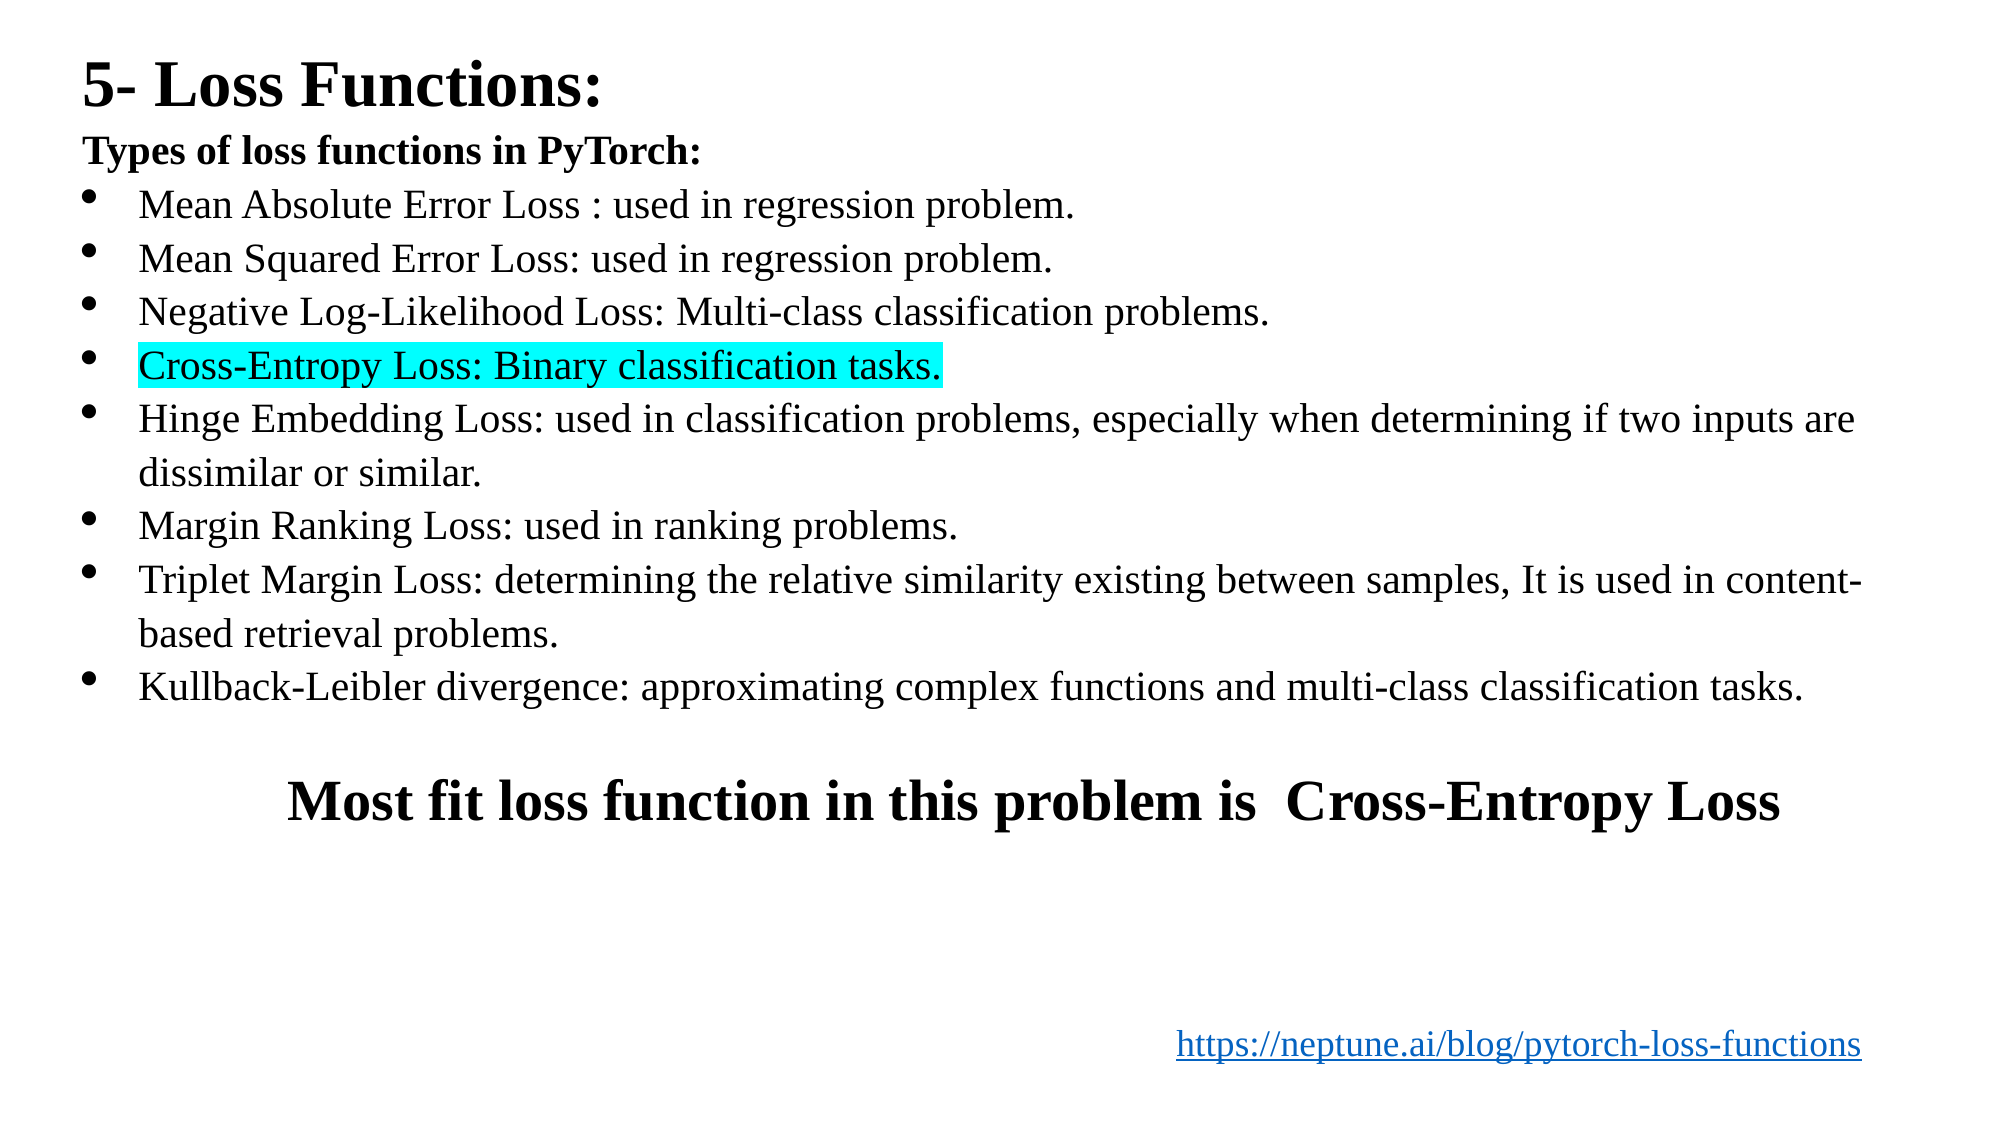

5- Loss Functions:
Types of loss functions in PyTorch:
Mean Absolute Error Loss : used in regression problem.
Mean Squared Error Loss: used in regression problem.
Negative Log-Likelihood Loss: Multi-class classification problems.
Cross-Entropy Loss: Binary classification tasks.
Hinge Embedding Loss: used in classification problems, especially when determining if two inputs are dissimilar or similar.
Margin Ranking Loss: used in ranking problems.
Triplet Margin Loss: determining the relative similarity existing between samples, It is used in content-based retrieval problems.
Kullback-Leibler divergence: approximating complex functions and multi-class classification tasks.

Most fit loss function in this problem is  Cross-Entropy Loss

https://neptune.ai/blog/pytorch-loss-functions